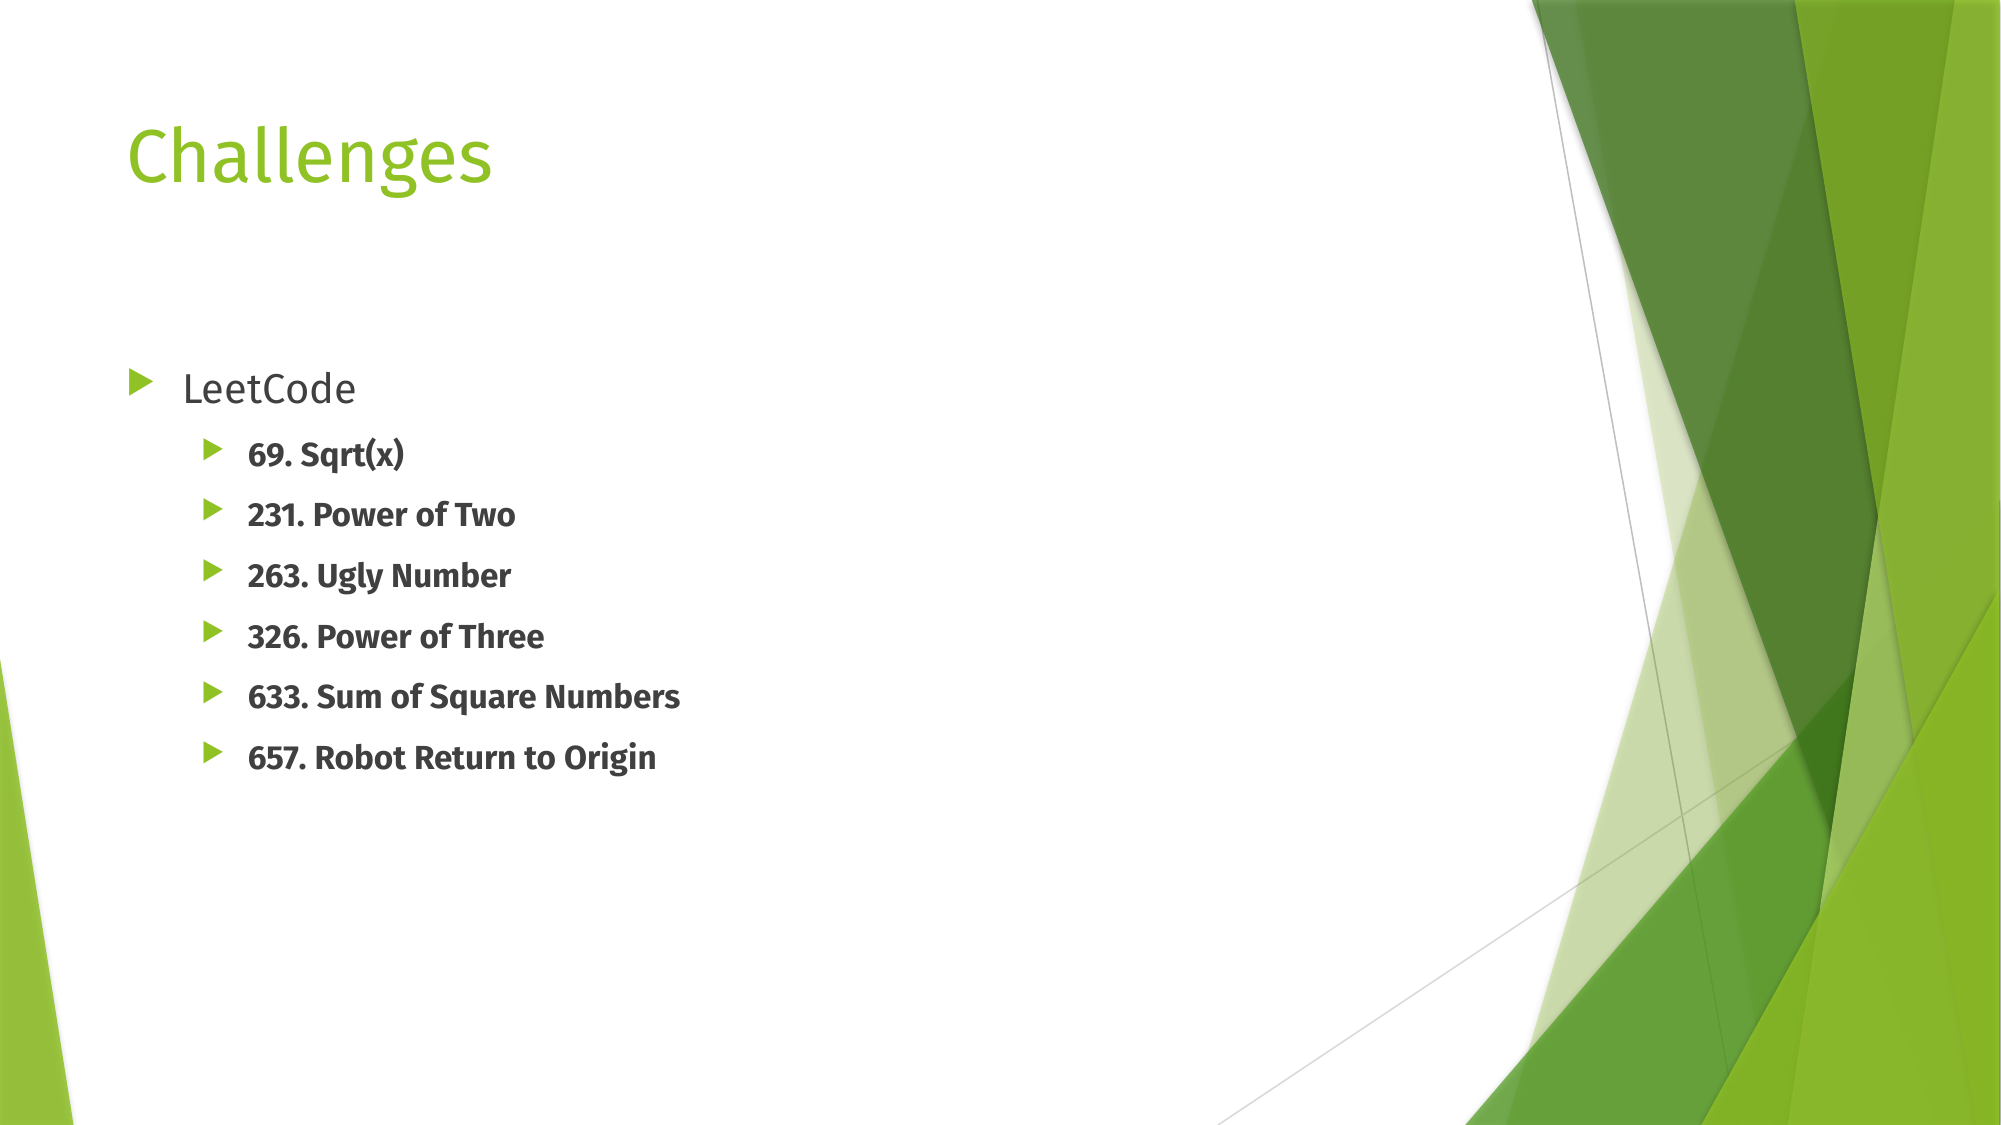

# Challenges
LeetCode
69. Sqrt(x)
231. Power of Two
263. Ugly Number
326. Power of Three
633. Sum of Square Numbers
657. Robot Return to Origin